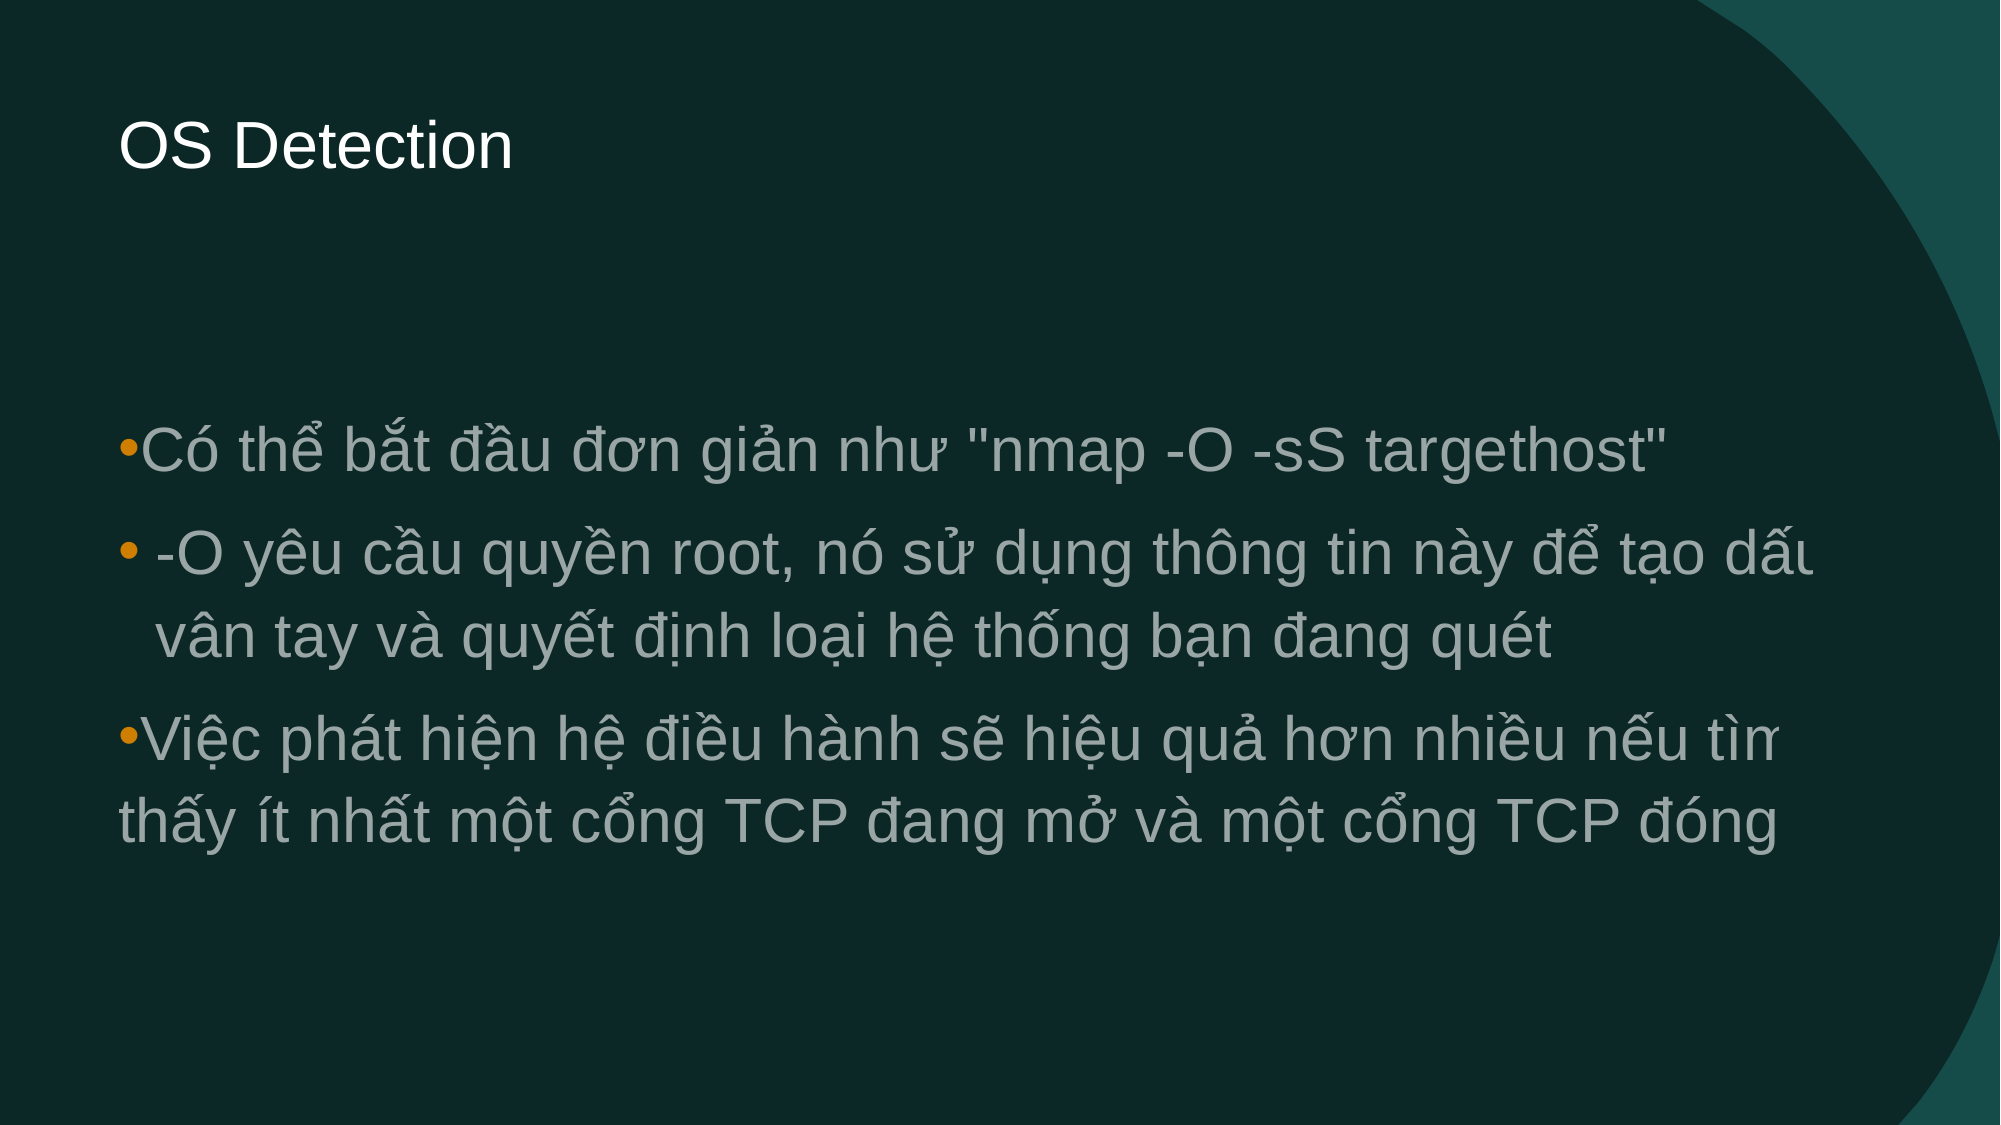

# OS Detection
Có thể bắt đầu đơn giản như "nmap -O -sS targethost".
-O yêu cầu quyền root, nó sử dụng thông tin này để tạo dấu vân tay và quyết định loại hệ thống bạn đang quét.
Việc phát hiện hệ điều hành sẽ hiệu quả hơn nhiều nếu tìm thấy ít nhất một cổng TCP đang mở và một cổng TCP đóng.